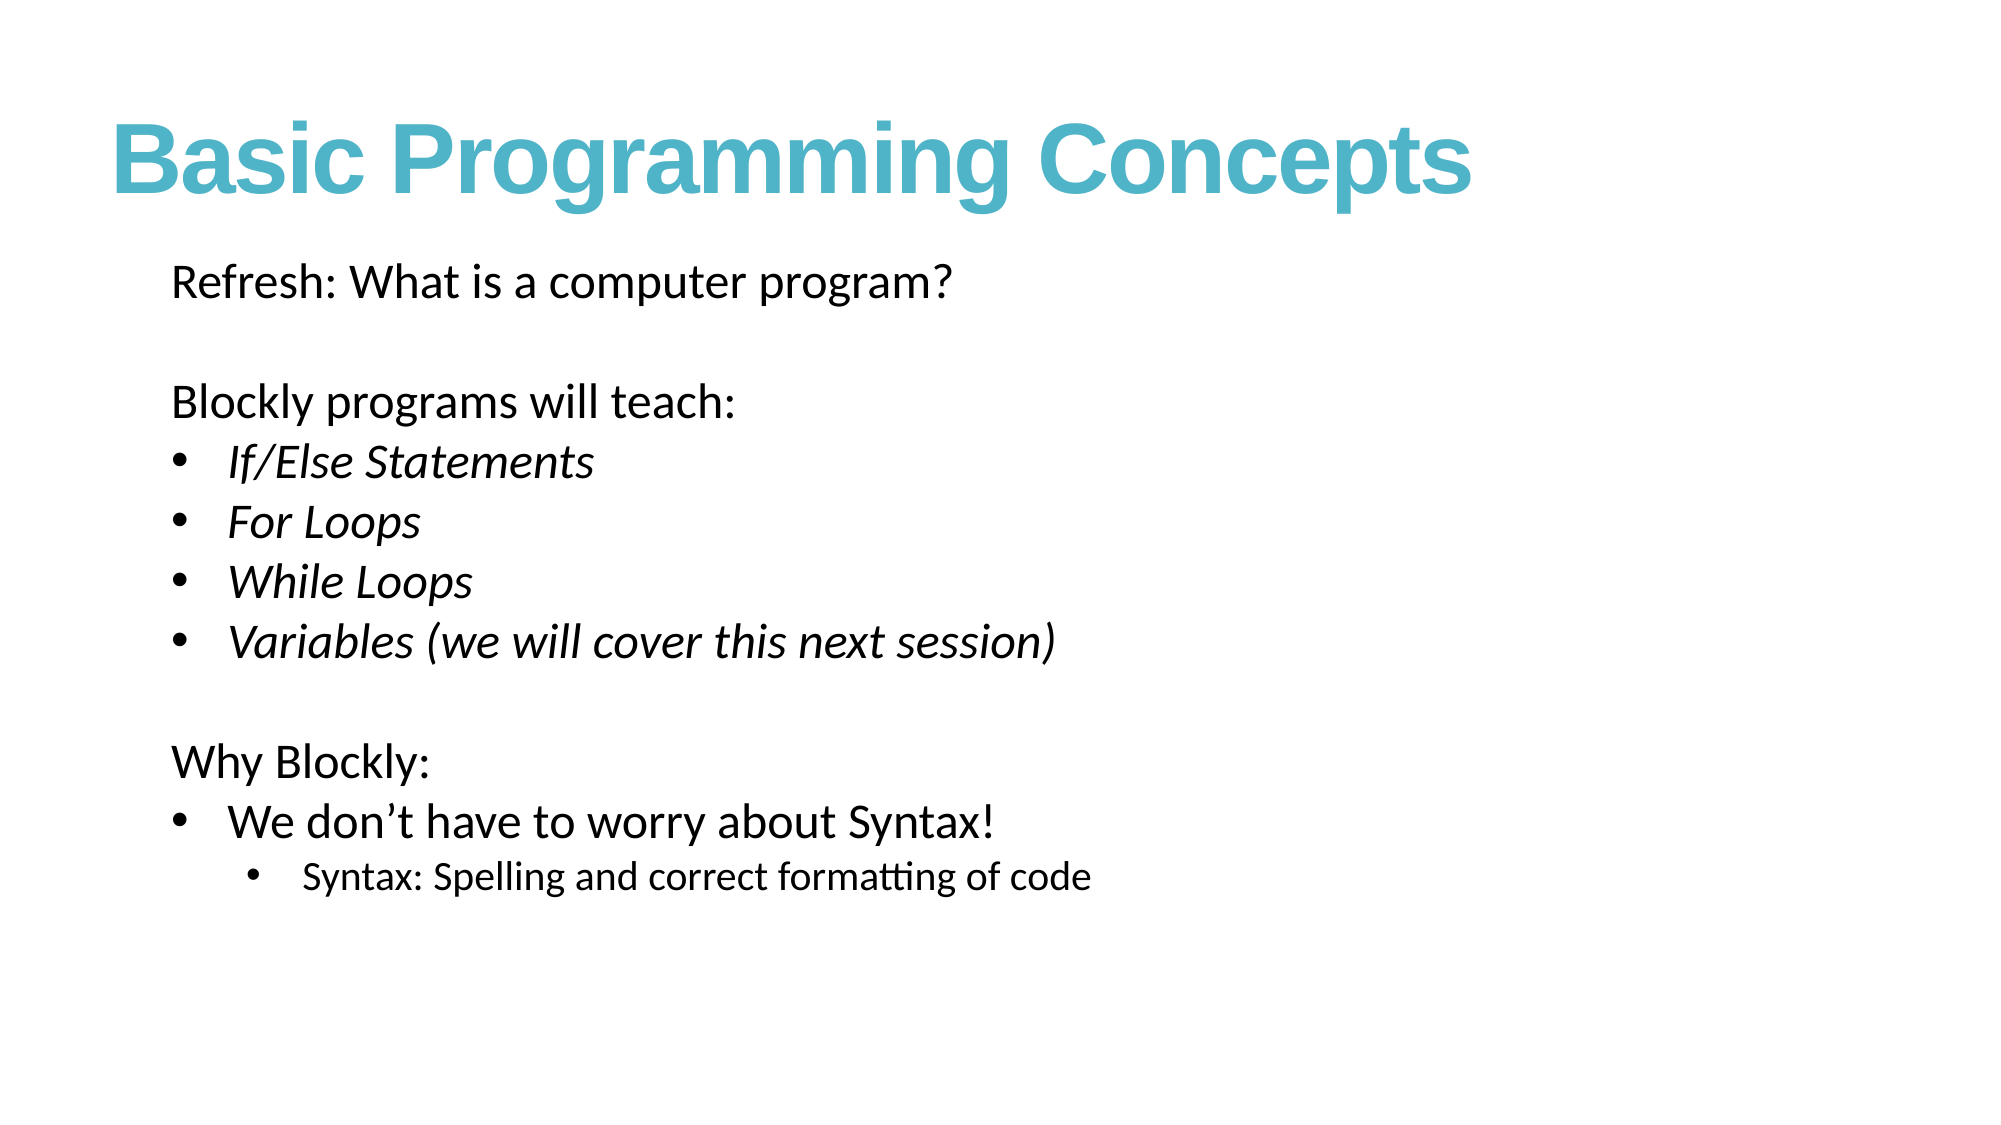

# Basic Programming Concepts
Refresh: What is a computer program?

Blockly programs will teach:
If/Else Statements
For Loops
While Loops
Variables (we will cover this next session)

Why Blockly:
We don’t have to worry about Syntax!
Syntax: Spelling and correct formatting of code